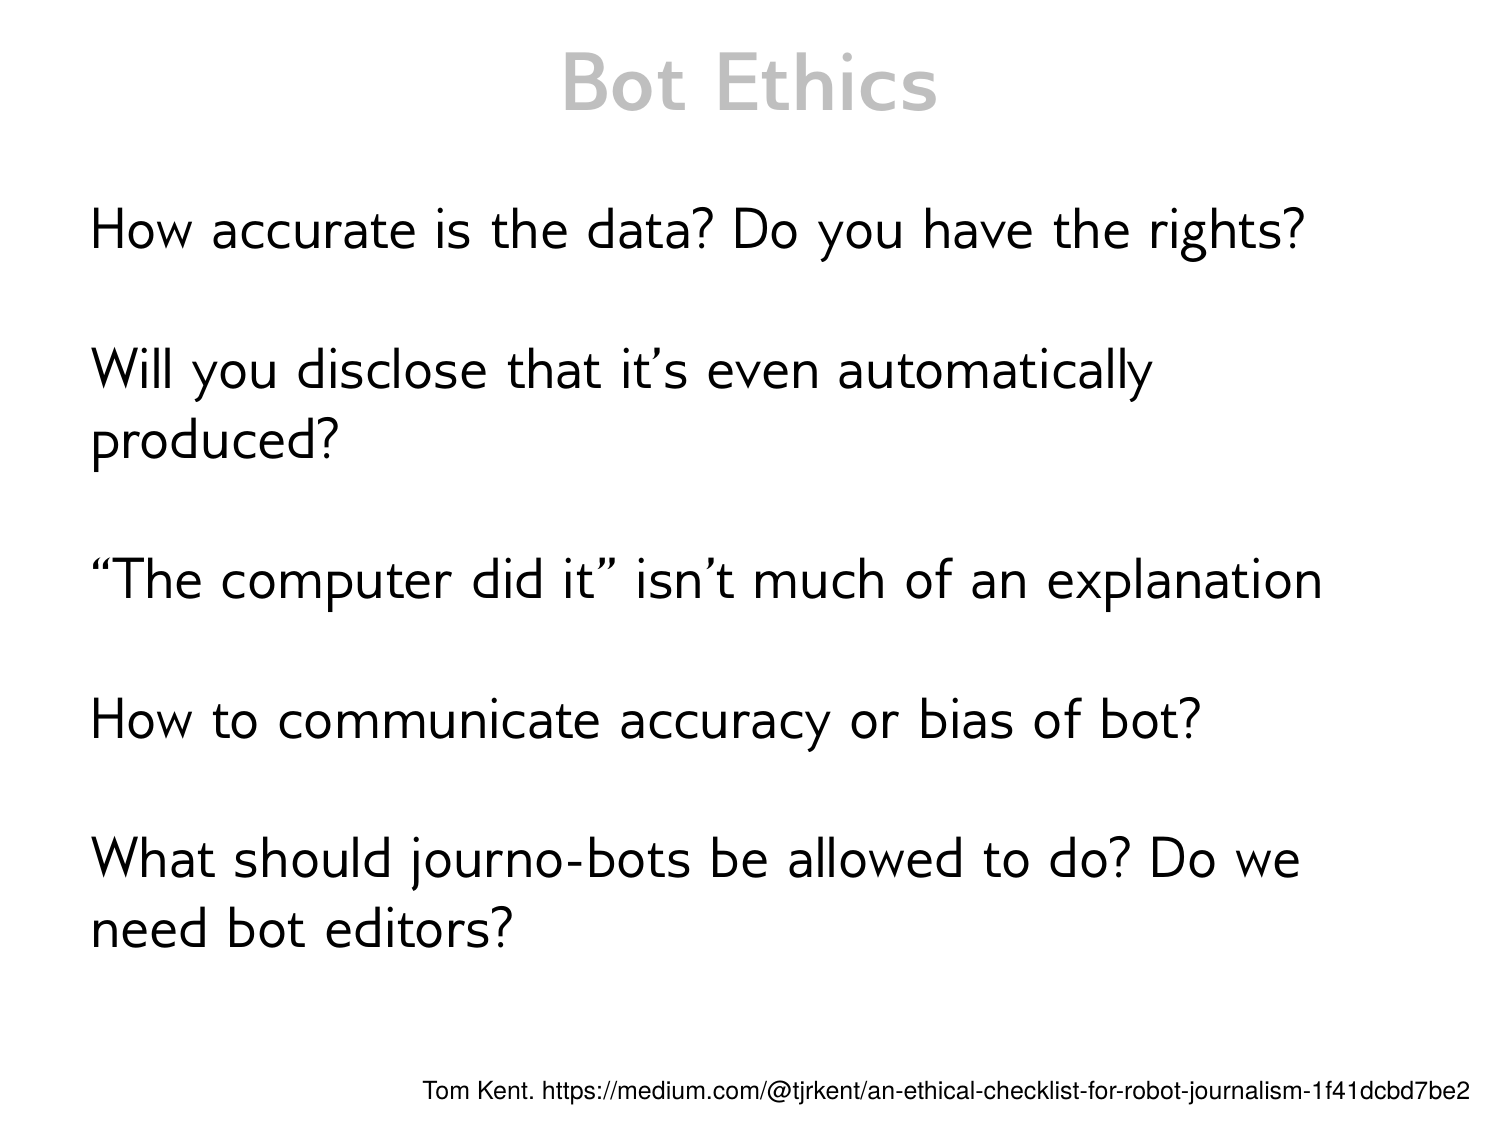

# Bot Ethics
How accurate is the data? Do you have the rights?

Will you disclose that it’s even automatically produced?

“The computer did it” isn’t much of an explanation

How to communicate accuracy or bias of bot?

What should journo-bots be allowed to do? Do we need bot editors?

Tom Kent. https://medium.com/@tjrkent/an-ethical-checklist-for-robot-journalism-1f41dcbd7be2